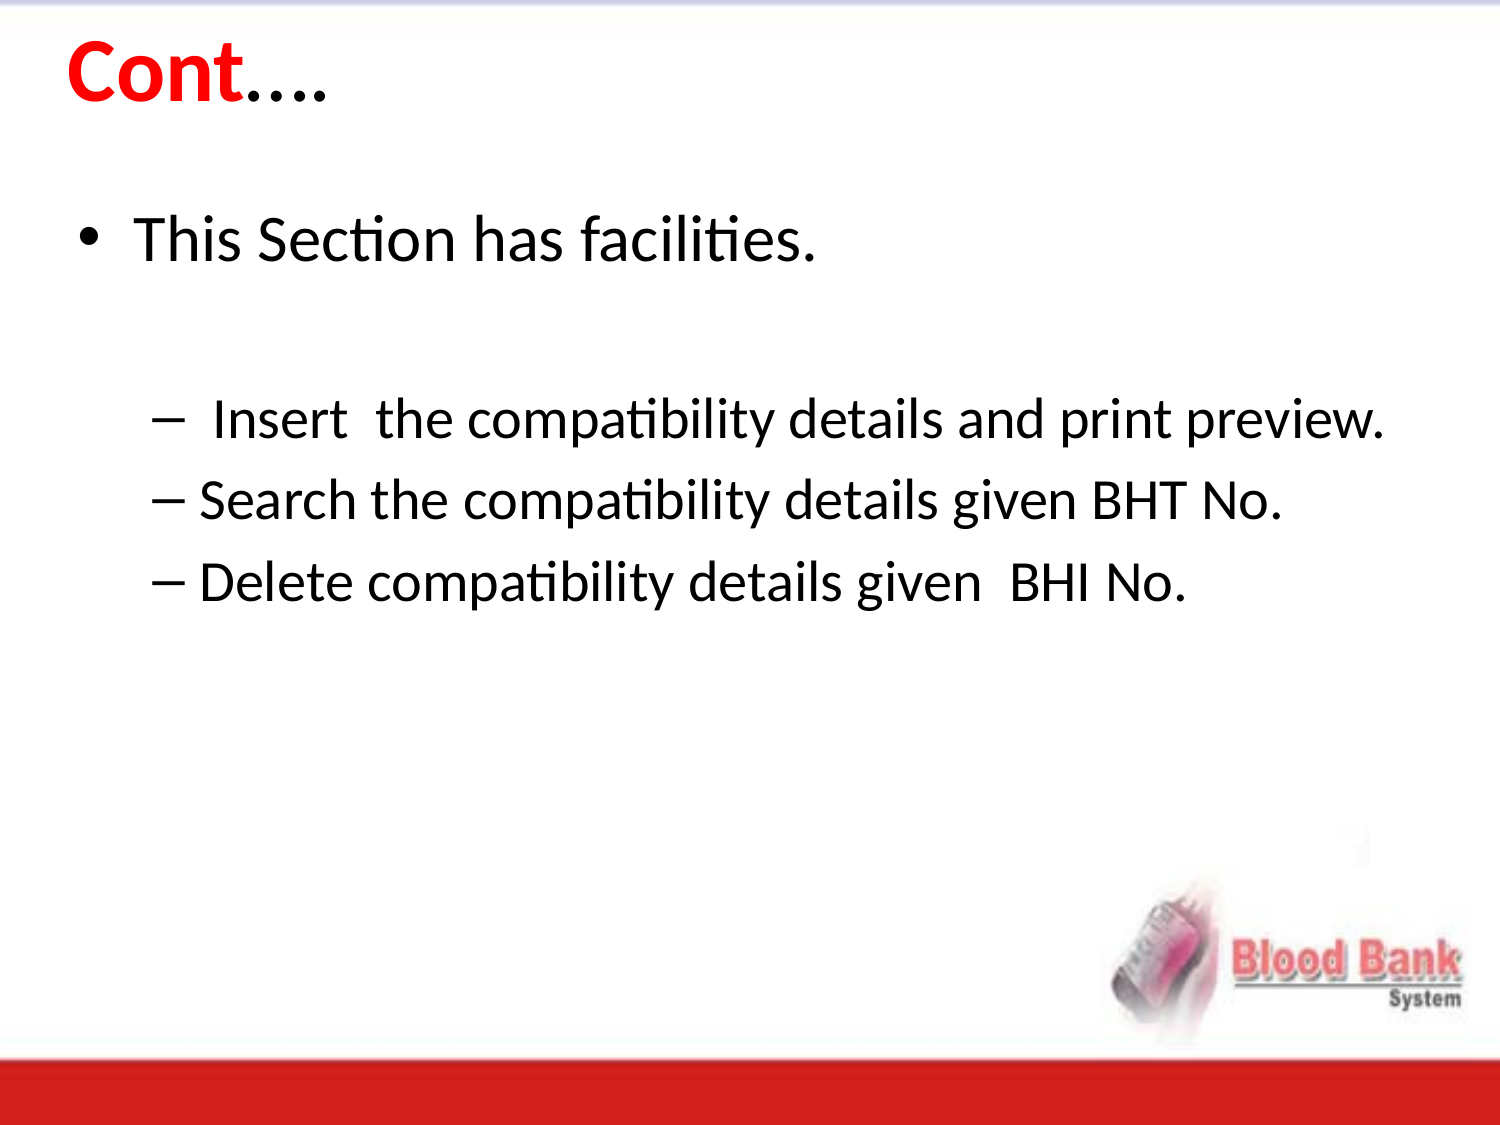

# Cont….
This Section has facilities.

 Insert  the compatibility details and print preview.
Search the compatibility details given BHT No.
Delete compatibility details given  BHI No.